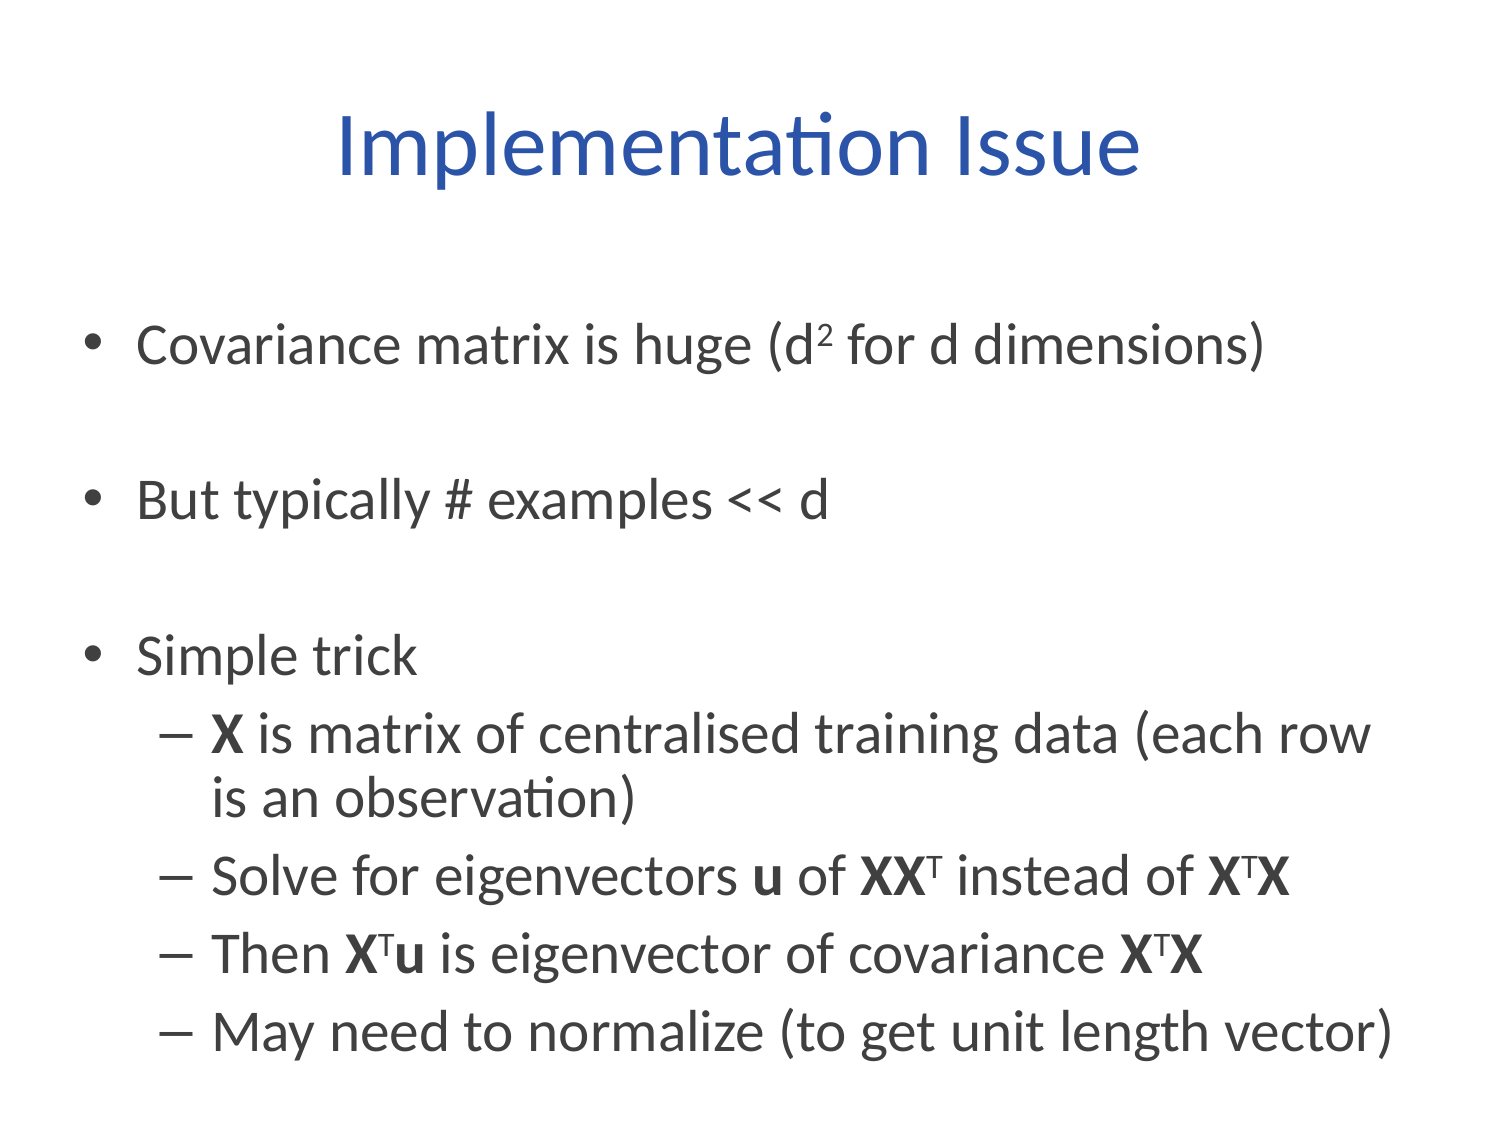

# Implementation Issue

Covariance matrix is huge (d2 for d dimensions)

But typically # examples << d

Simple trick
X is matrix of centralised training data (each row is an observation)
Solve for eigenvectors u of XXT instead of XTX
Then XTu is eigenvector of covariance XTX
May need to normalize (to get unit length vector)